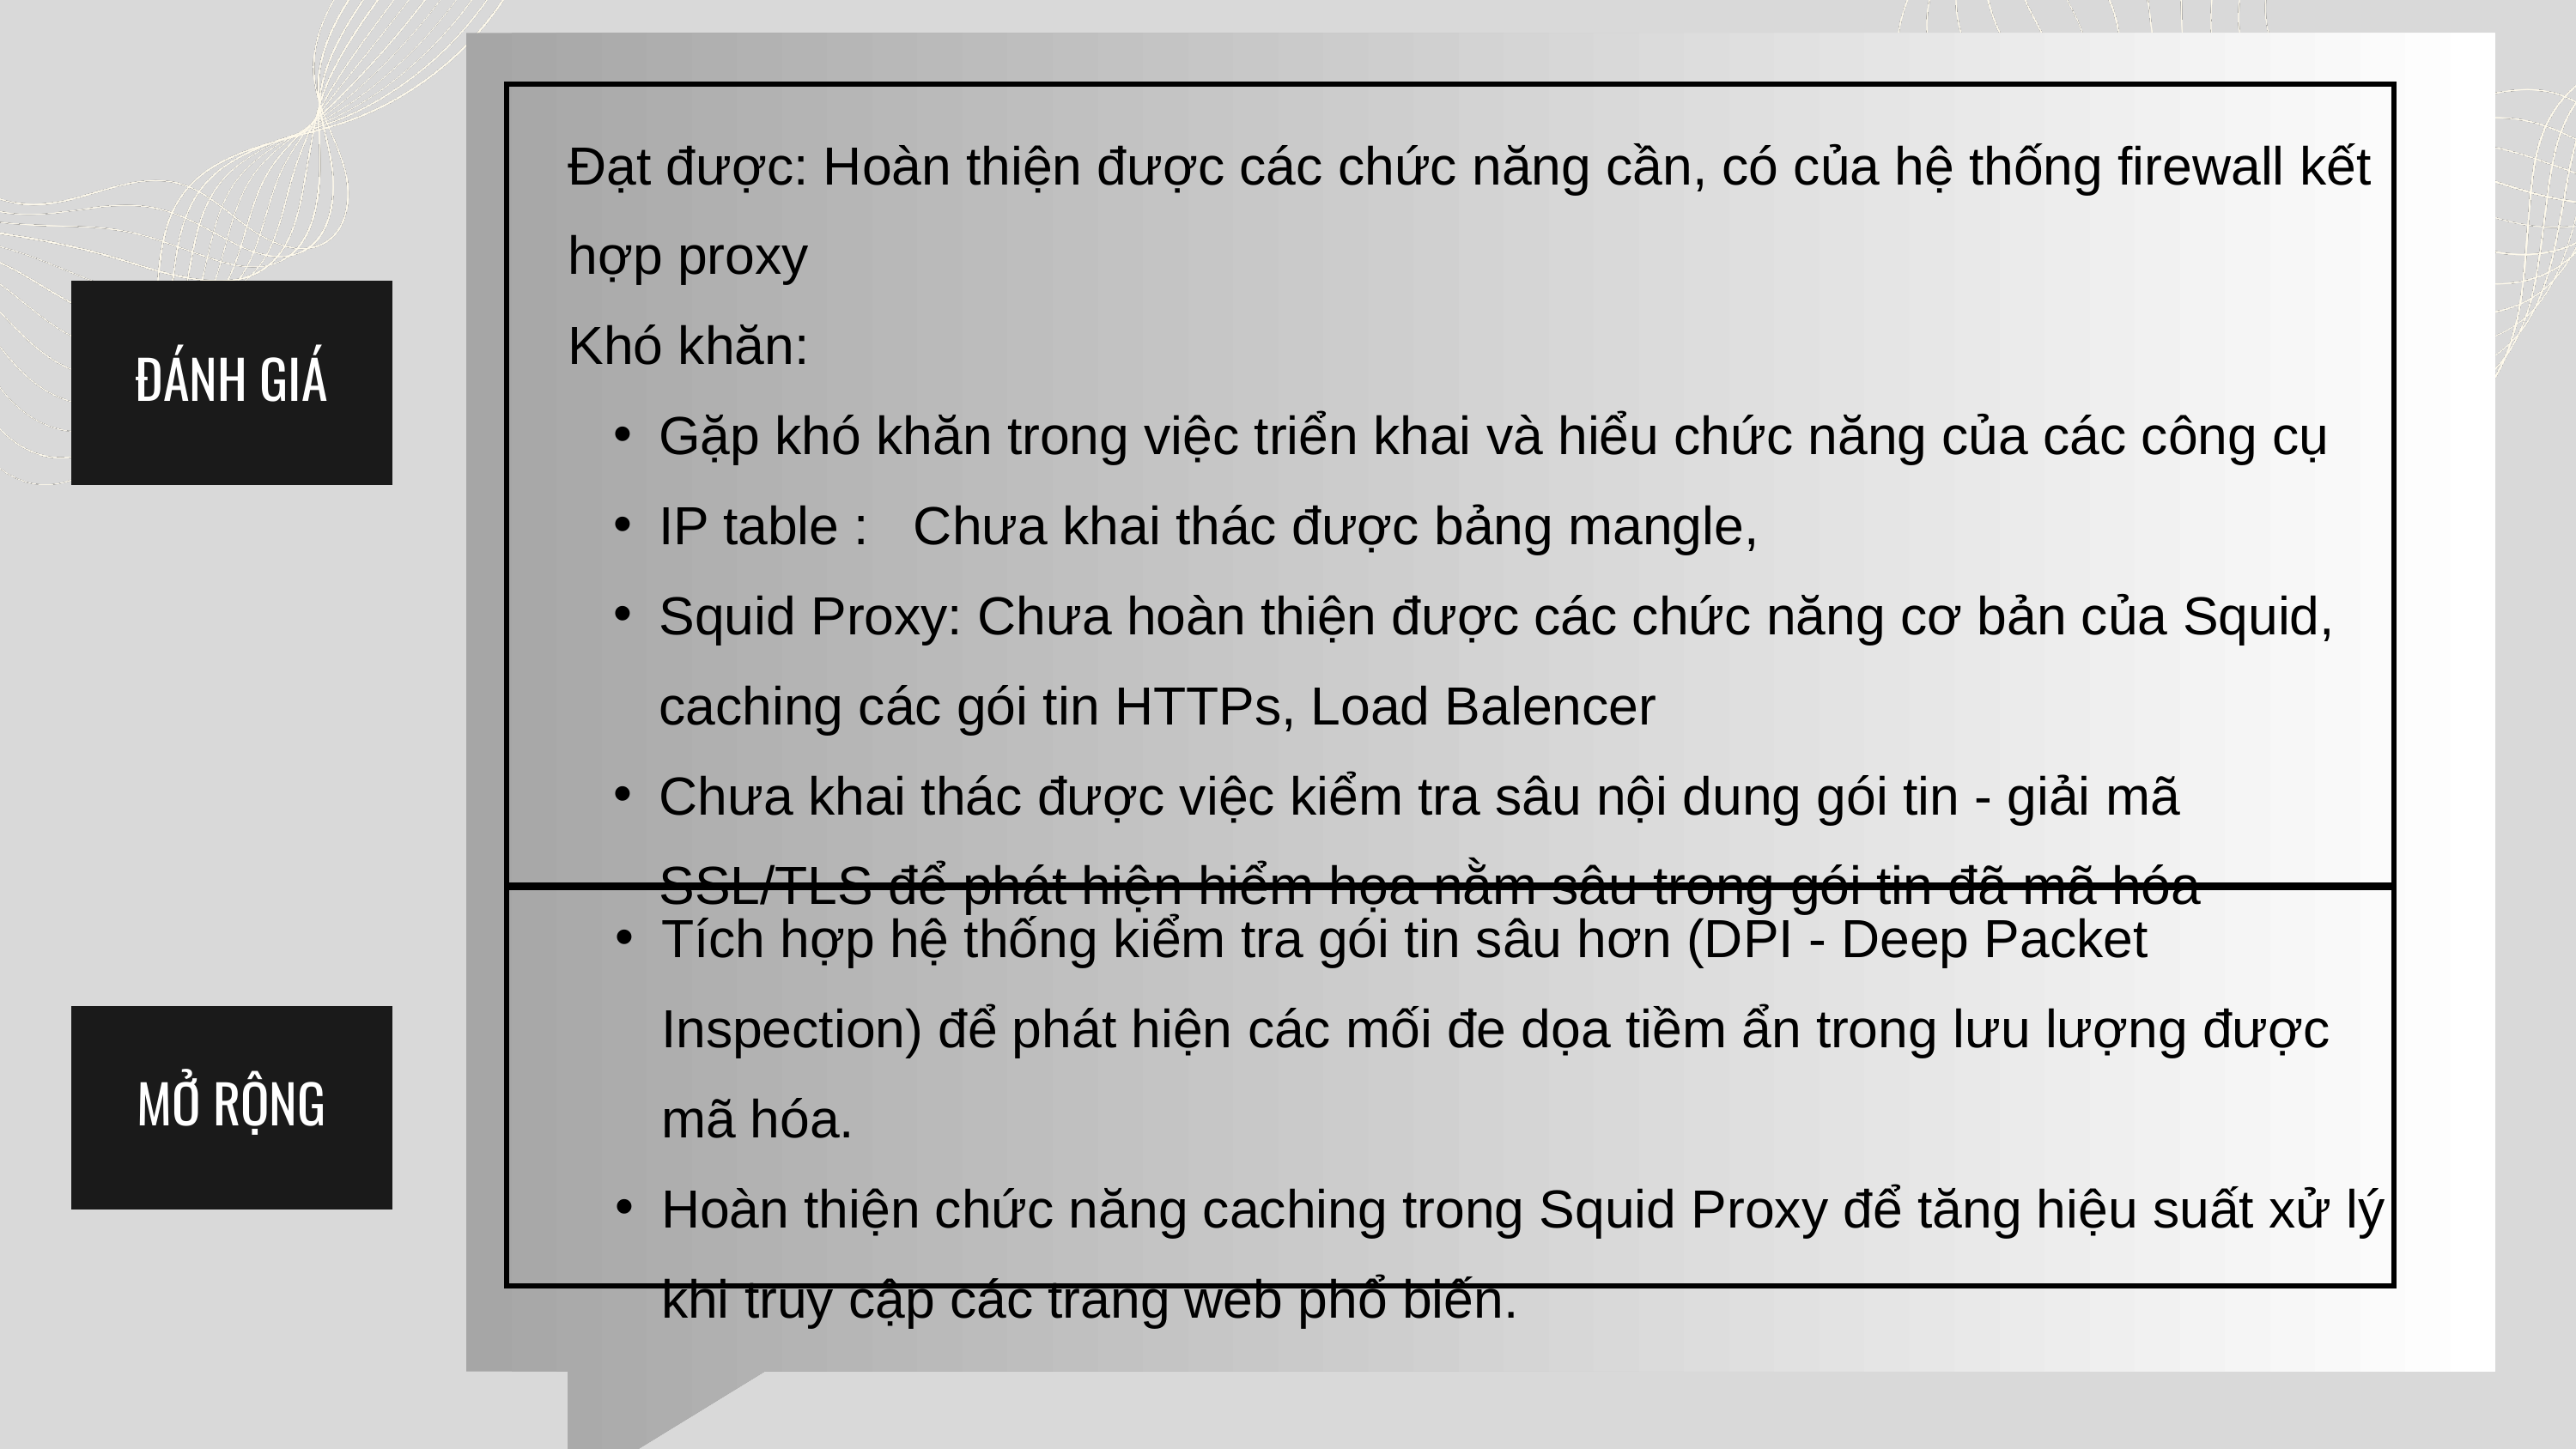

Đạt được: Hoàn thiện được các chức năng cần, có của hệ thống firewall kết hợp proxy
Khó khăn:
Gặp khó khăn trong việc triển khai và hiểu chức năng của các công cụ
IP table :   Chưa khai thác được bảng mangle,
Squid Proxy: Chưa hoàn thiện được các chức năng cơ bản của Squid, caching các gói tin HTTPs, Load Balencer
Chưa khai thác được việc kiểm tra sâu nội dung gói tin - giải mã SSL/TLS để phát hiện hiểm họa nằm sâu trong gói tin đã mã hóa

ĐÁNH GIÁ

Tích hợp hệ thống kiểm tra gói tin sâu hơn (DPI - Deep Packet Inspection) để phát hiện các mối đe dọa tiềm ẩn trong lưu lượng được mã hóa.
Hoàn thiện chức năng caching trong Squid Proxy để tăng hiệu suất xử lý khi truy cập các trang web phổ biến.

MỞ RỘNG